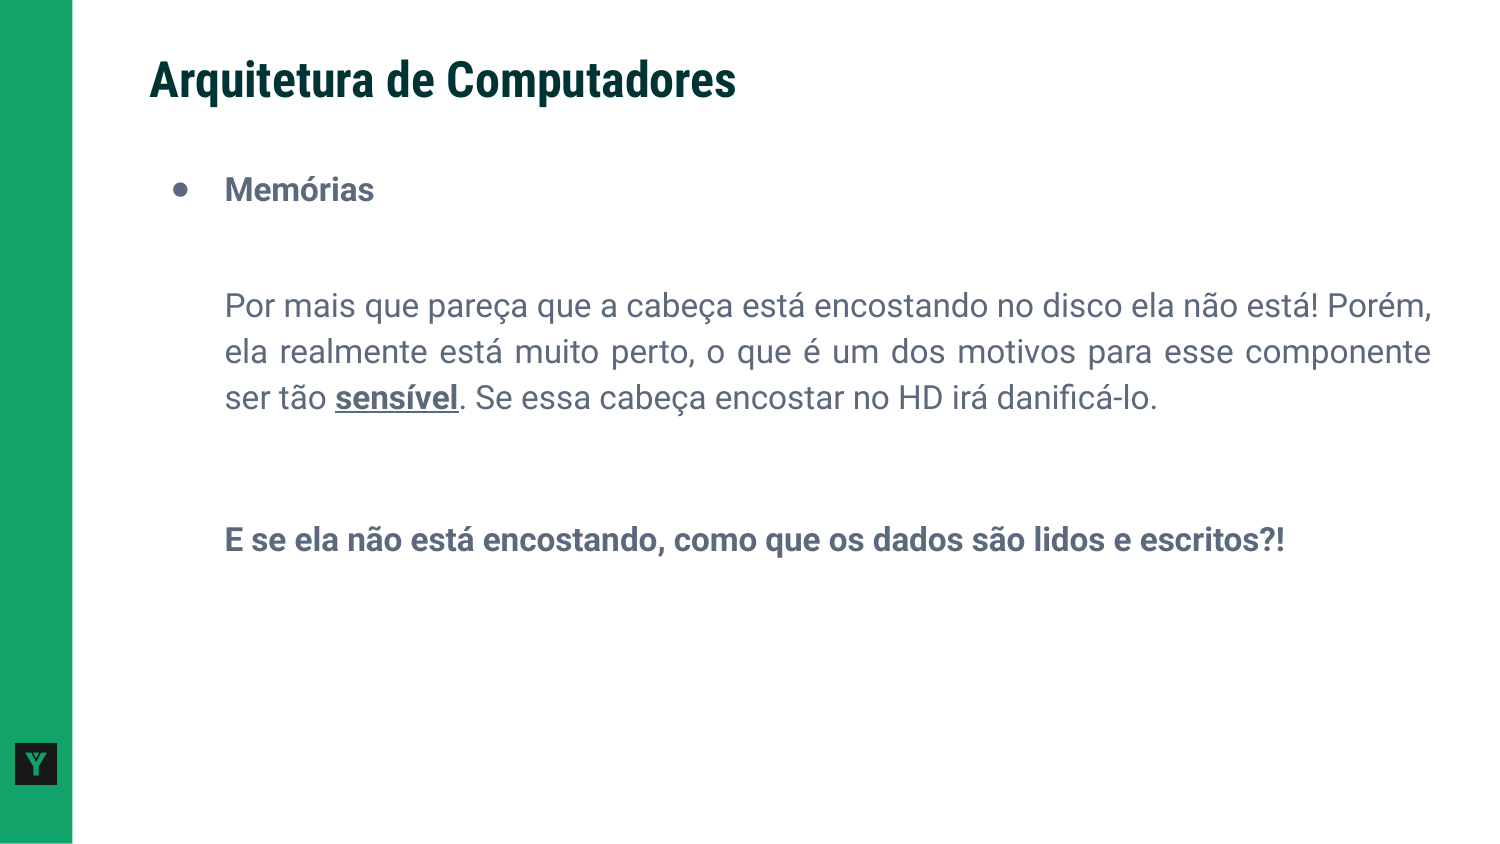

# Arquitetura de Computadores
Memórias

Por mais que pareça que a cabeça está encostando no disco ela não está! Porém, ela realmente está muito perto, o que é um dos motivos para esse componente ser tão sensível. Se essa cabeça encostar no HD irá danificá-lo.

E se ela não está encostando, como que os dados são lidos e escritos?!